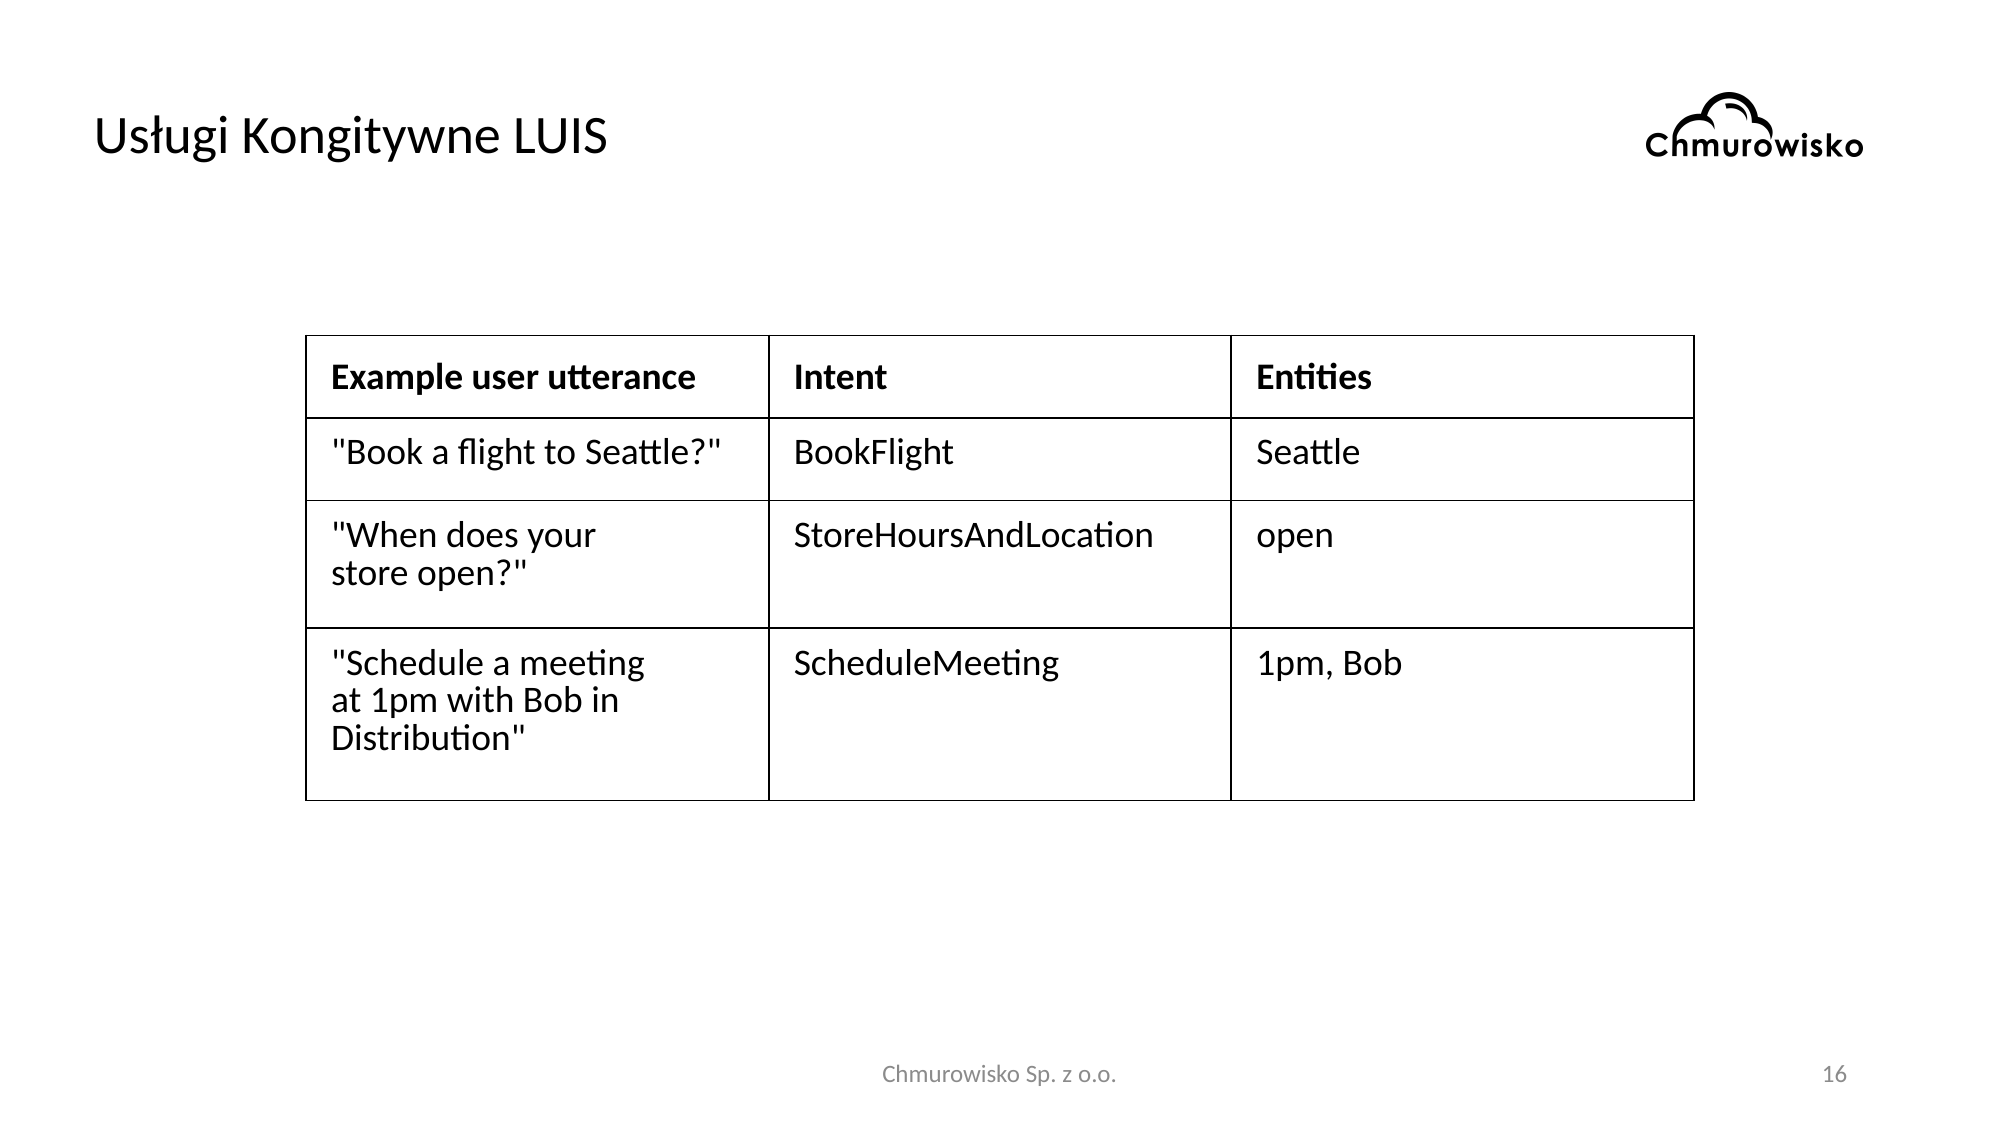

# Usługi Kongitywne LUIS
| Example user utterance | Intent | Entities |
| --- | --- | --- |
| "Book a flight to Seattle?" | BookFlight | Seattle |
| "When does your store open?" | StoreHoursAndLocation | open |
| "Schedule a meeting at 1pm with Bob in Distribution" | ScheduleMeeting | 1pm, Bob |

Chmurowisko Sp. z o.o.

16